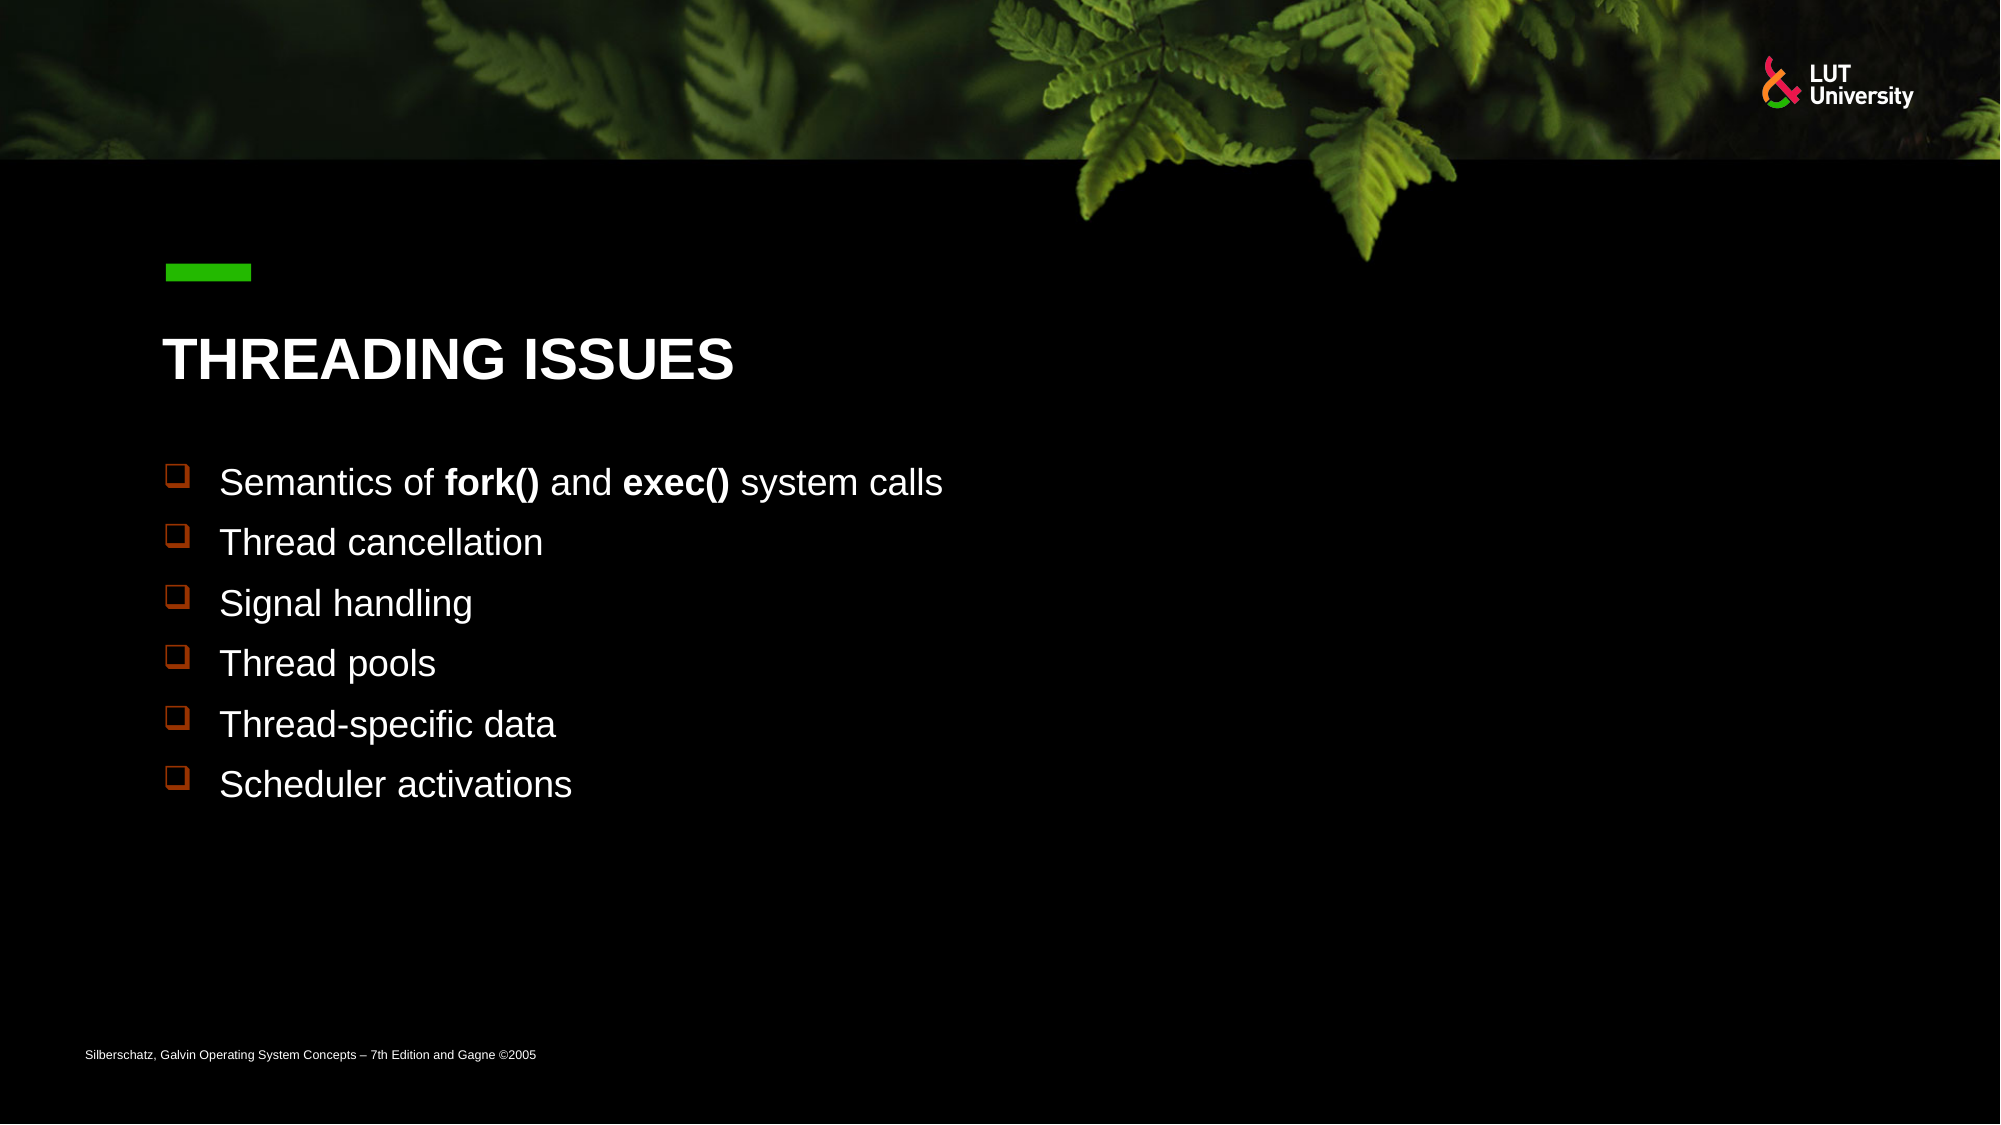

# Threading Issues
Semantics of fork() and exec() system calls
Thread cancellation
Signal handling
Thread pools
Thread-specific data
Scheduler activations
Silberschatz, Galvin Operating System Concepts – 7th Edition and Gagne ©2005